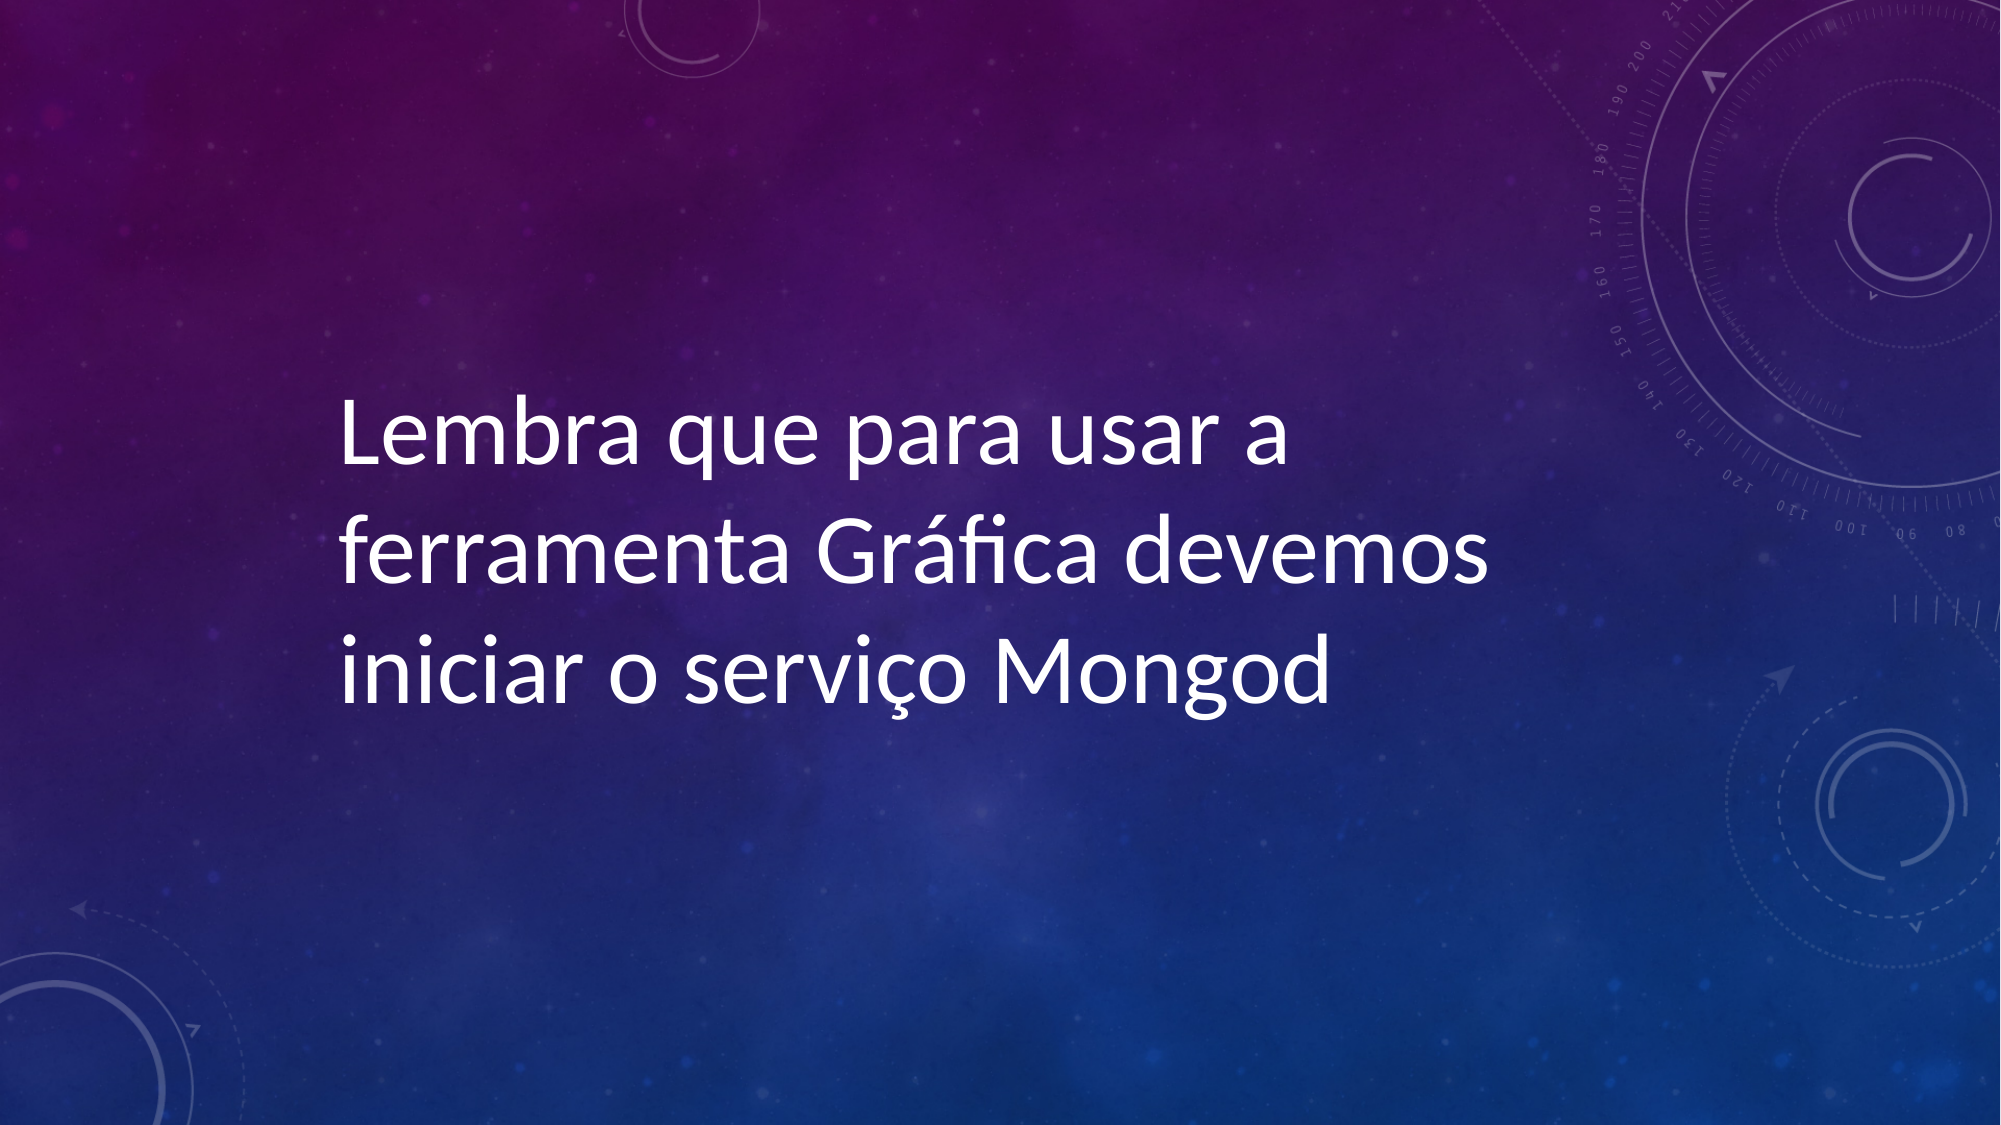

Lembra que para usar a ferramenta Gráfica devemos iniciar o serviço Mongod